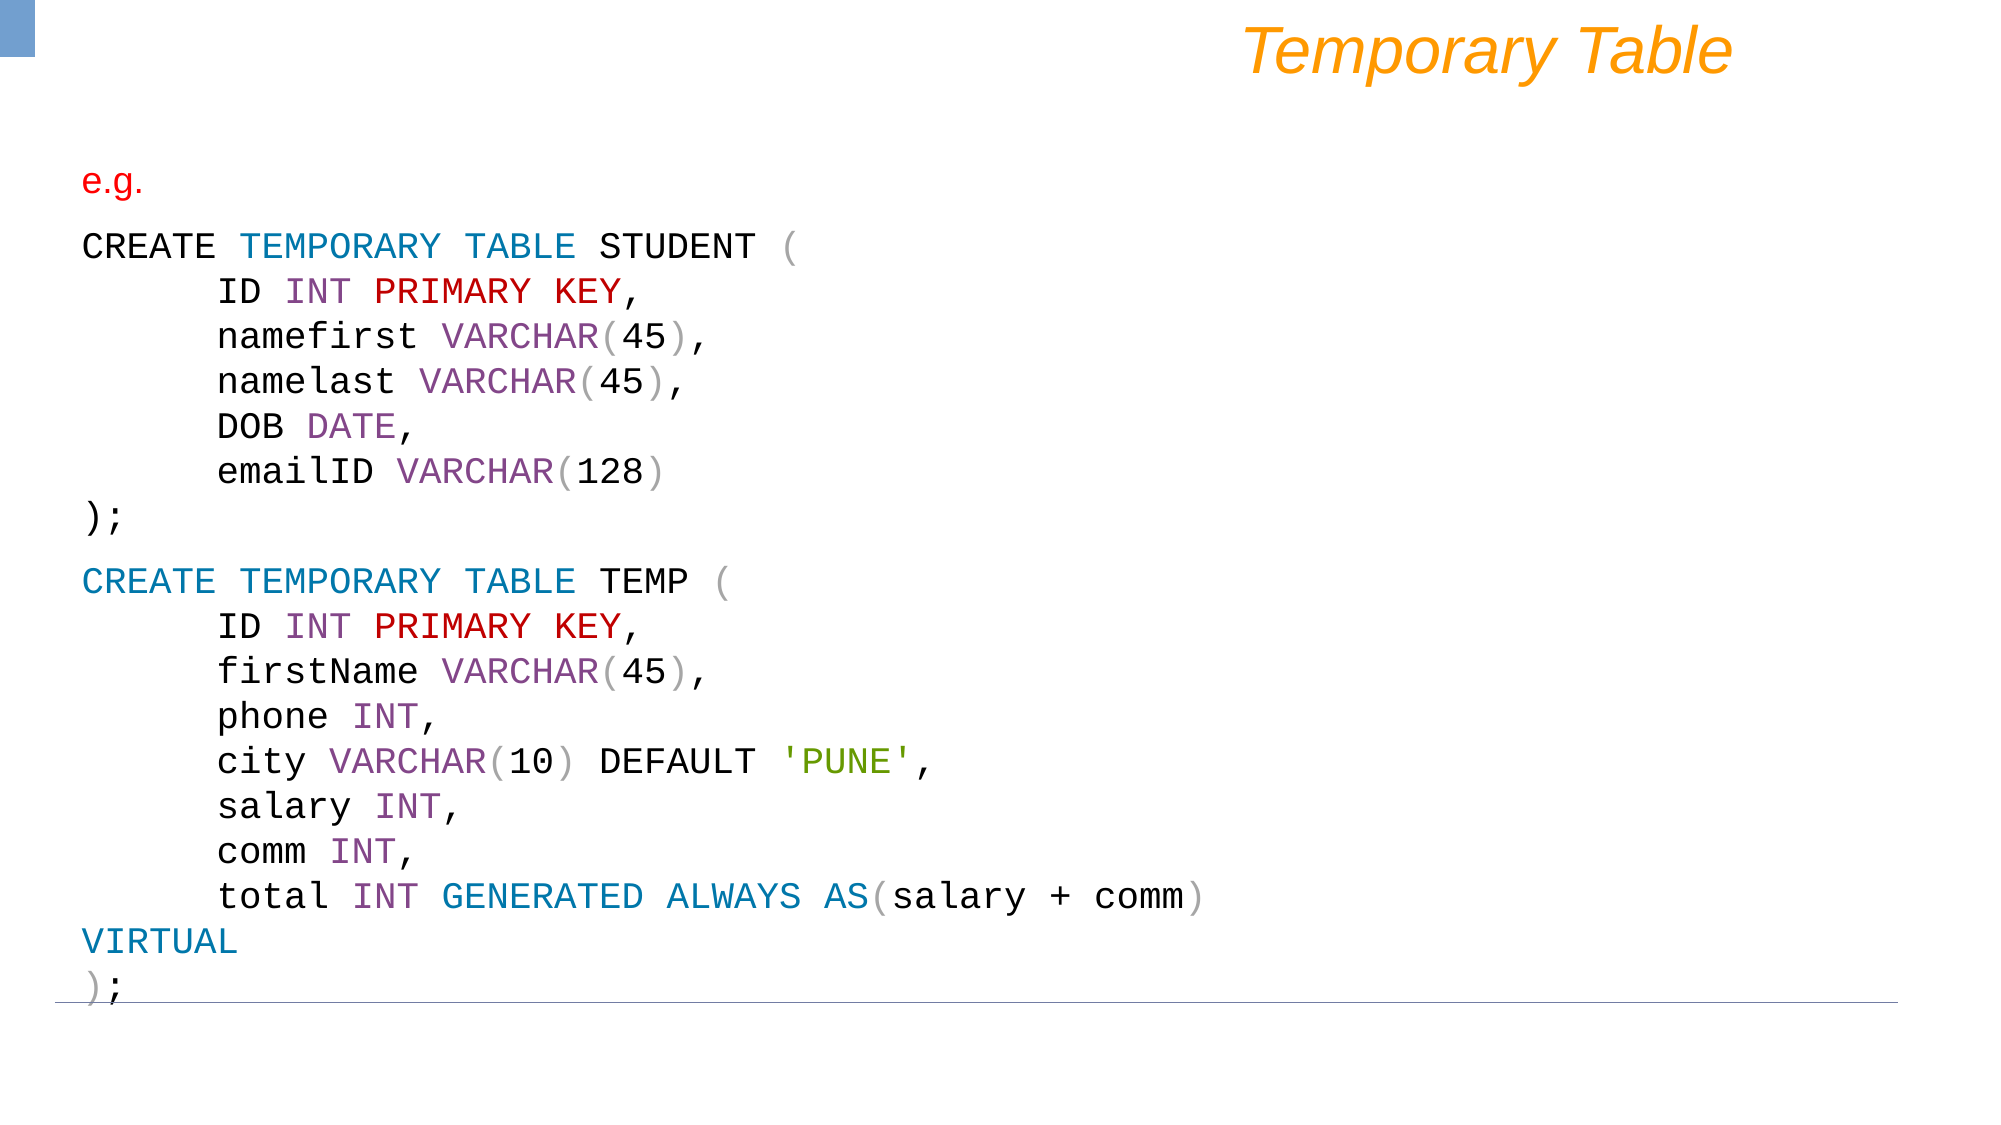

Temporary Table
e.g.

CREATE TEMPORARY TABLE STUDENT (
      ID INT PRIMARY KEY,
      namefirst VARCHAR(45),
      namelast VARCHAR(45),
      DOB DATE,
      emailID VARCHAR(128)
);

CREATE TEMPORARY TABLE TEMP (
      ID INT PRIMARY KEY,
      firstName VARCHAR(45),
      phone INT,
      city VARCHAR(10) DEFAULT 'PUNE',
      salary INT,
      comm INT,
      total INT GENERATED ALWAYS AS(salary + comm) VIRTUAL
);